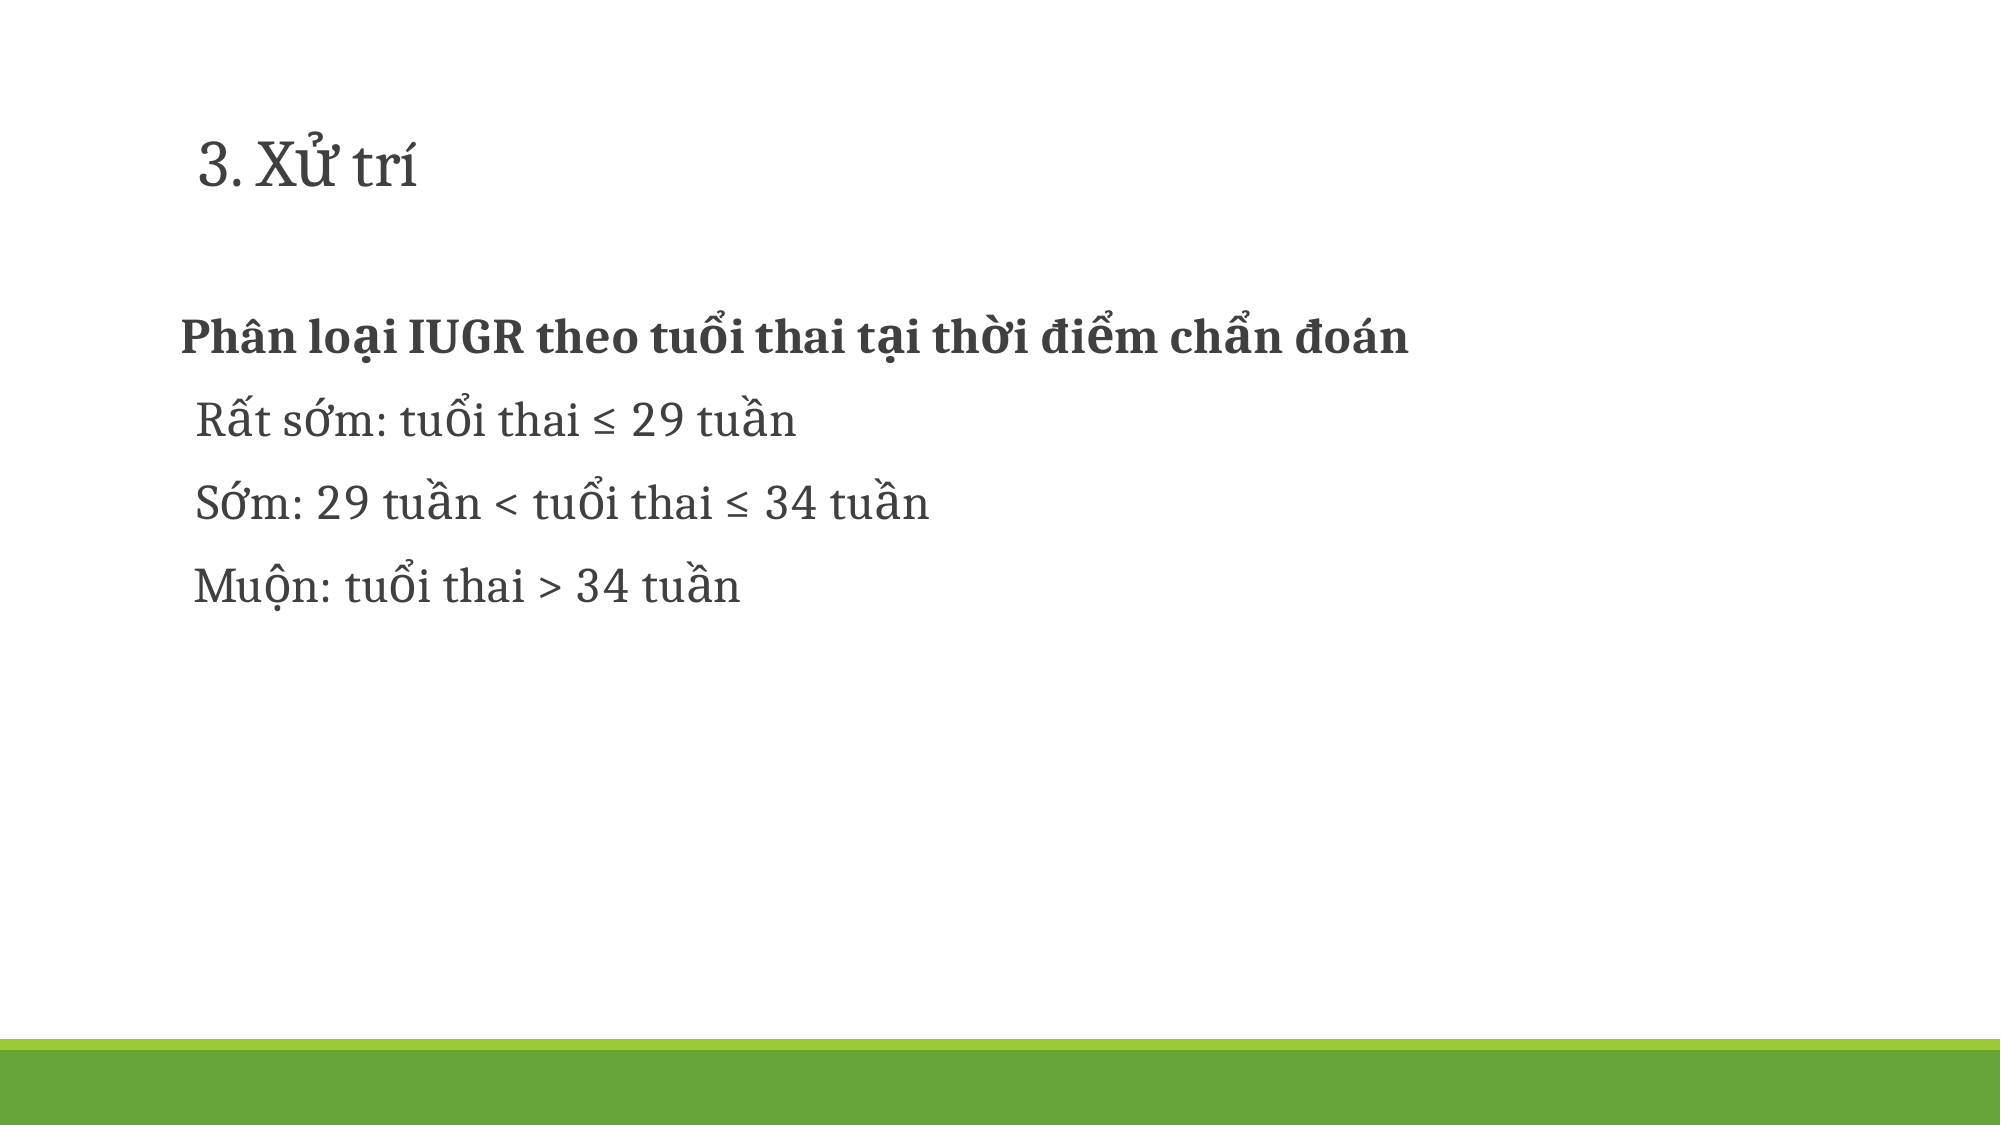

# 3. Xử trí
Phân loại IUGR theo tuổi thai tại thời điểm chẩn đoán
Rất sớm: tuổi thai ≤ 29 tuần
Sớm: 29 tuần < tuổi thai ≤ 34 tuần
Muộn: tuổi thai > 34 tuần